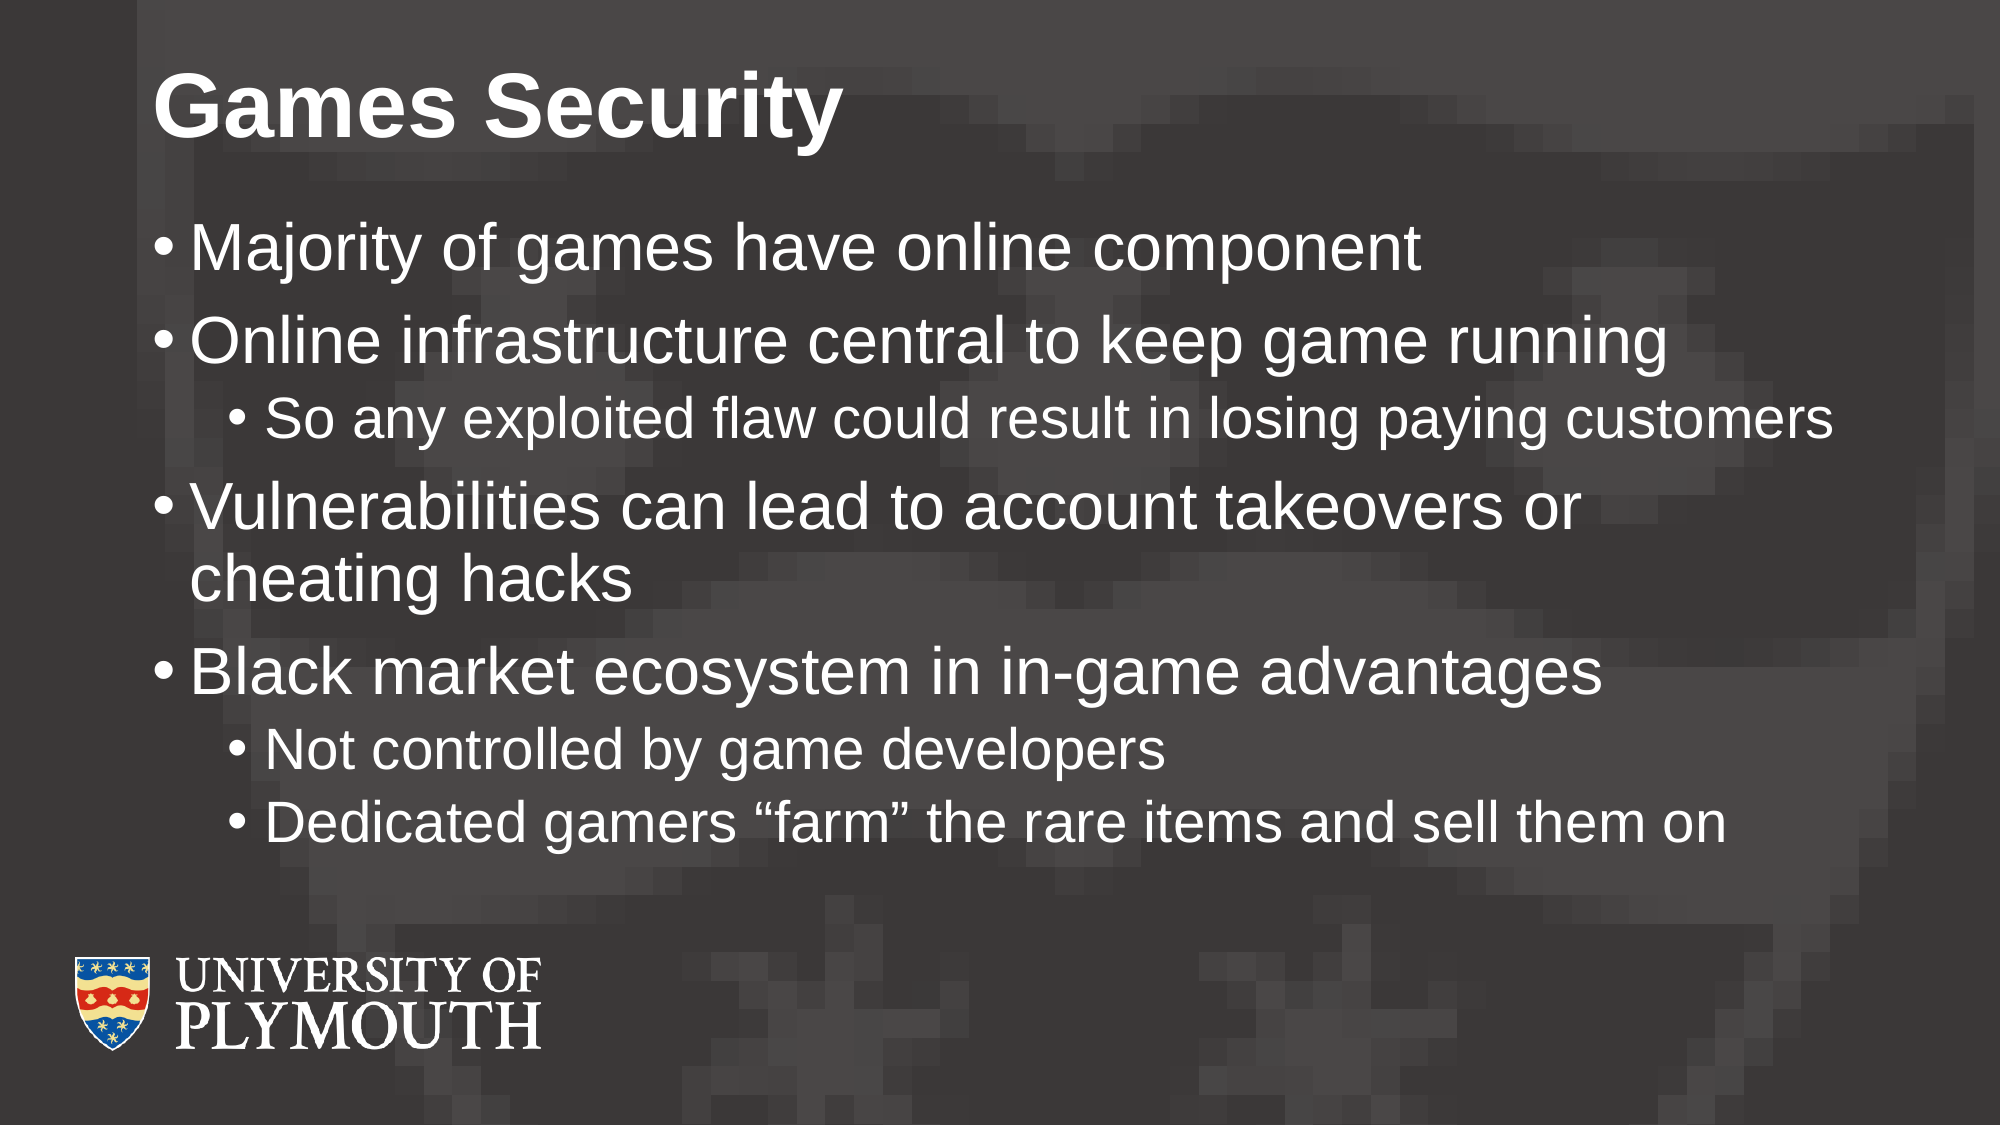

# Games Security
Majority of games have online component
Online infrastructure central to keep game running
So any exploited flaw could result in losing paying customers
Vulnerabilities can lead to account takeovers or cheating hacks
Black market ecosystem in in-game advantages
Not controlled by game developers
Dedicated gamers “farm” the rare items and sell them on